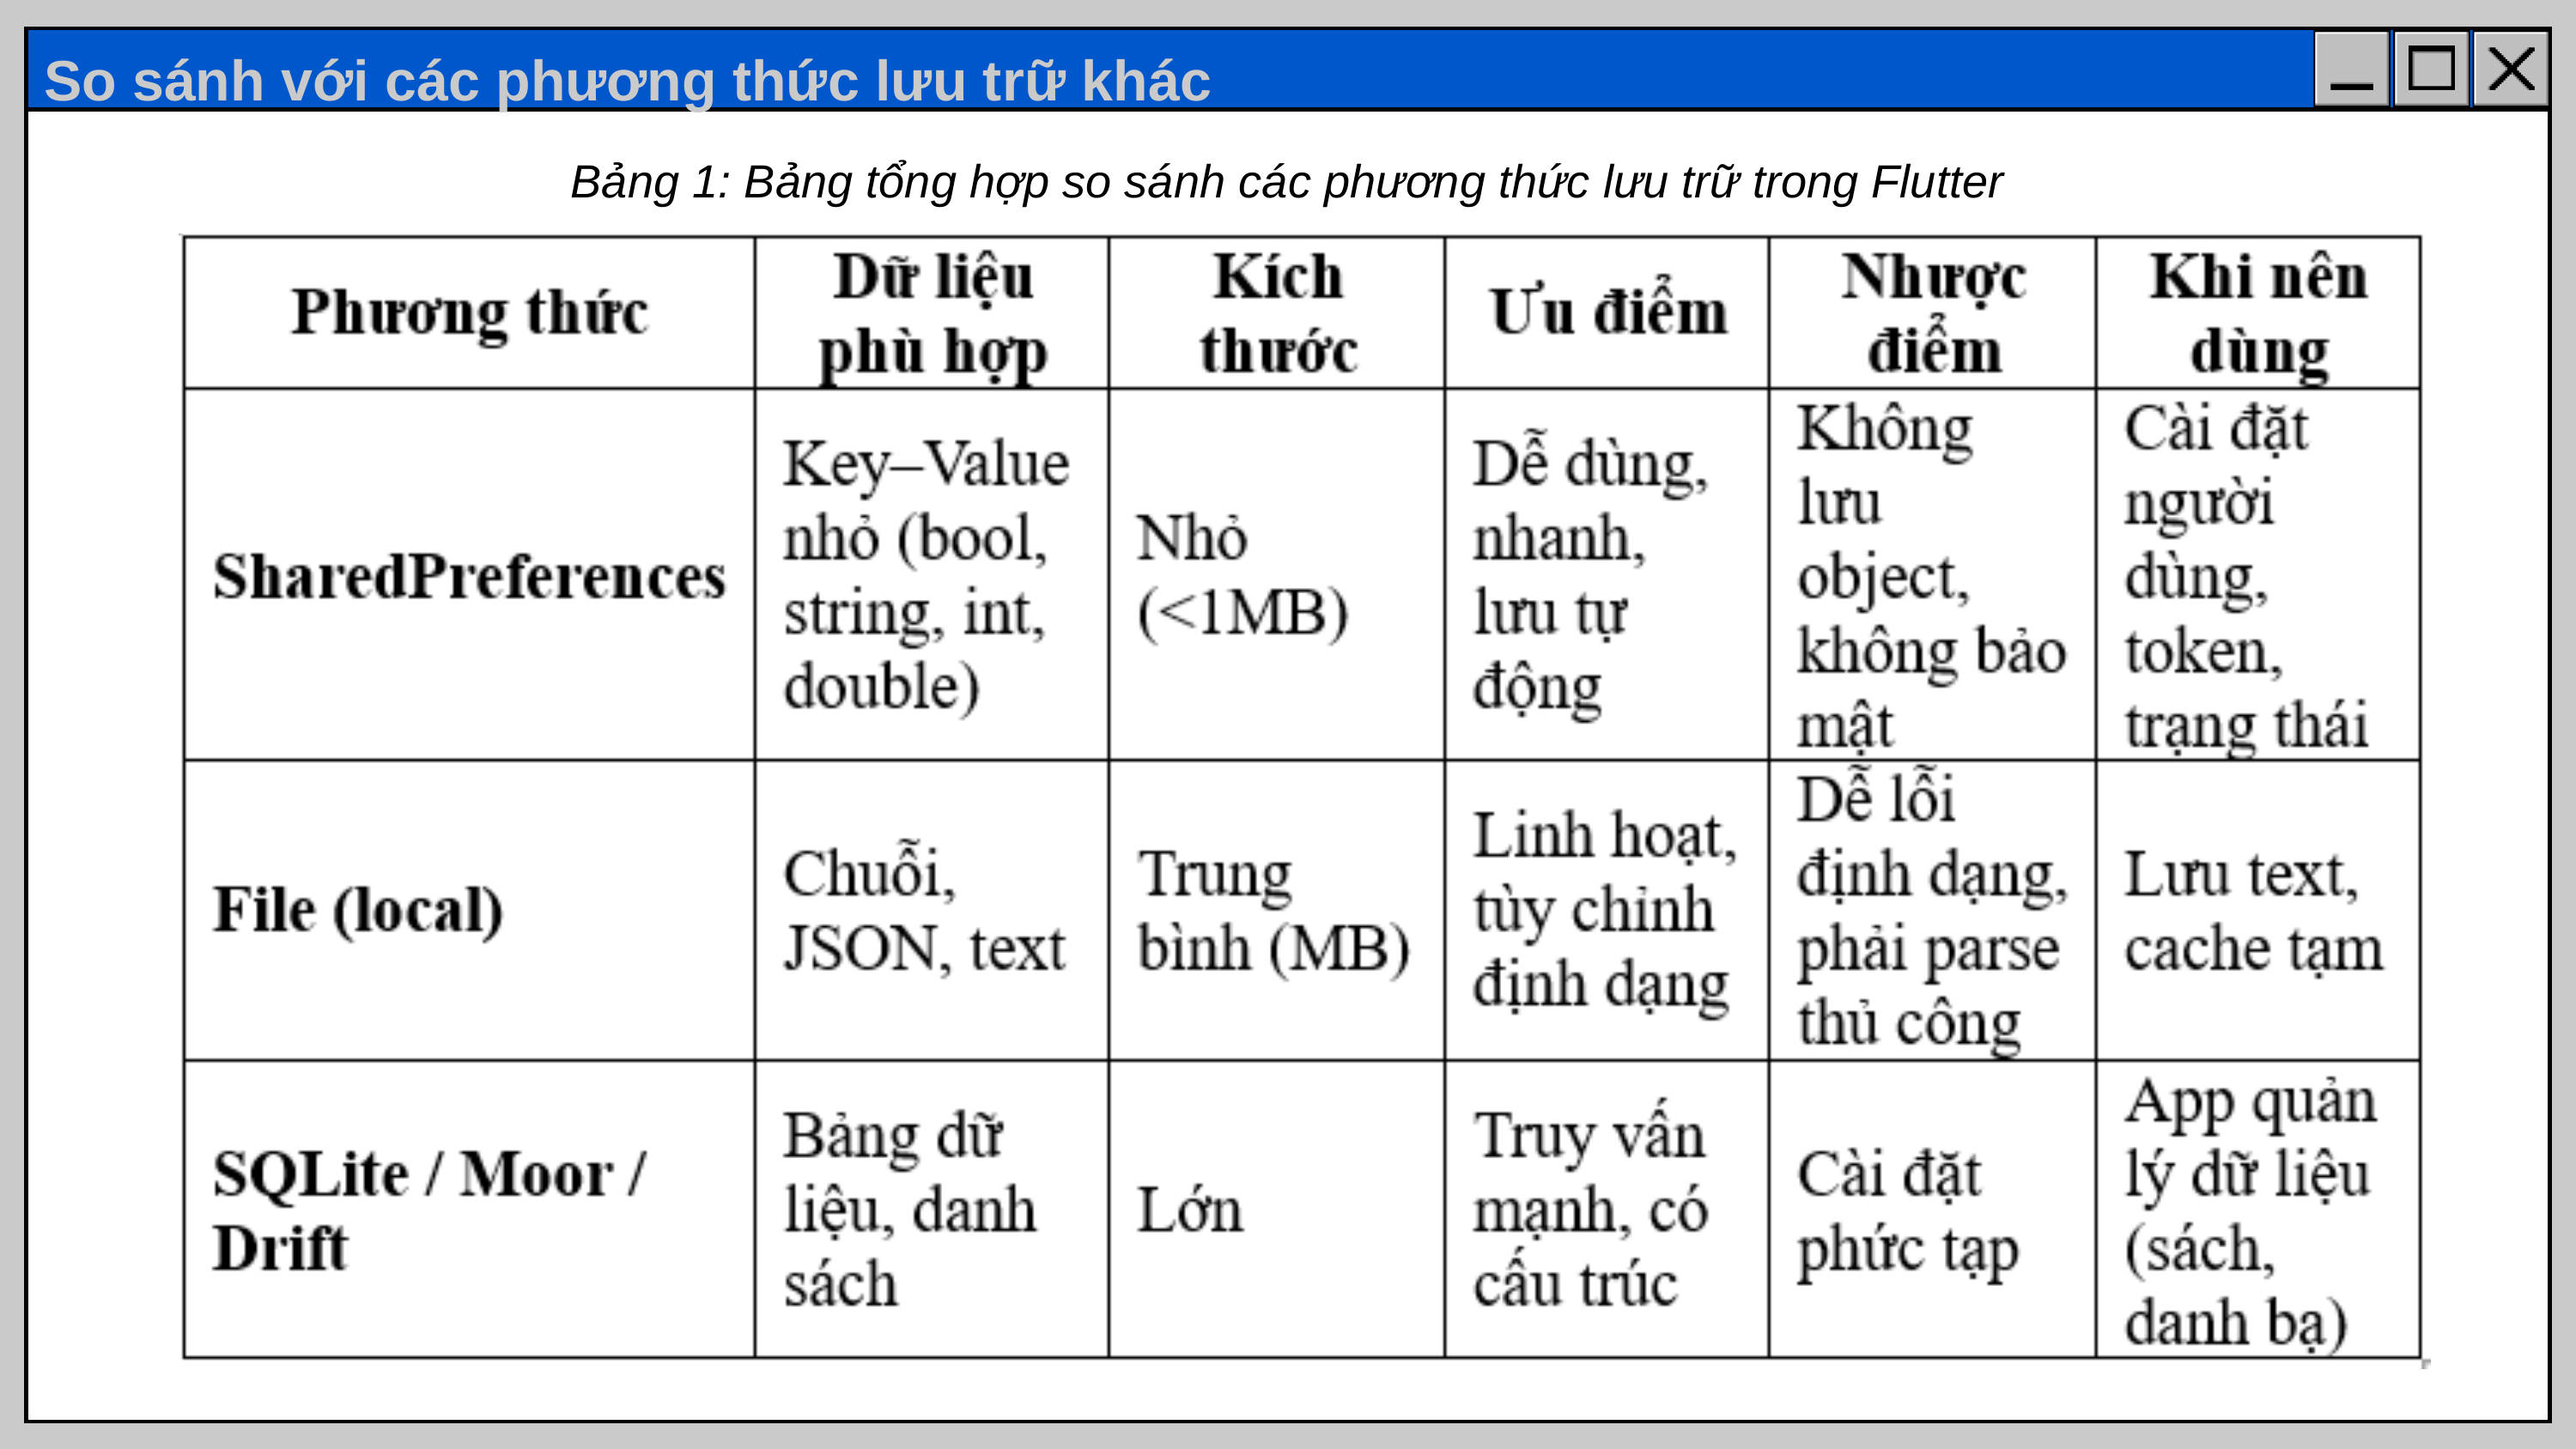

So sánh với các phương thức lưu trữ khác

Bảng 1: Bảng tổng hợp so sánh các phương thức lưu trữ trong Flutter